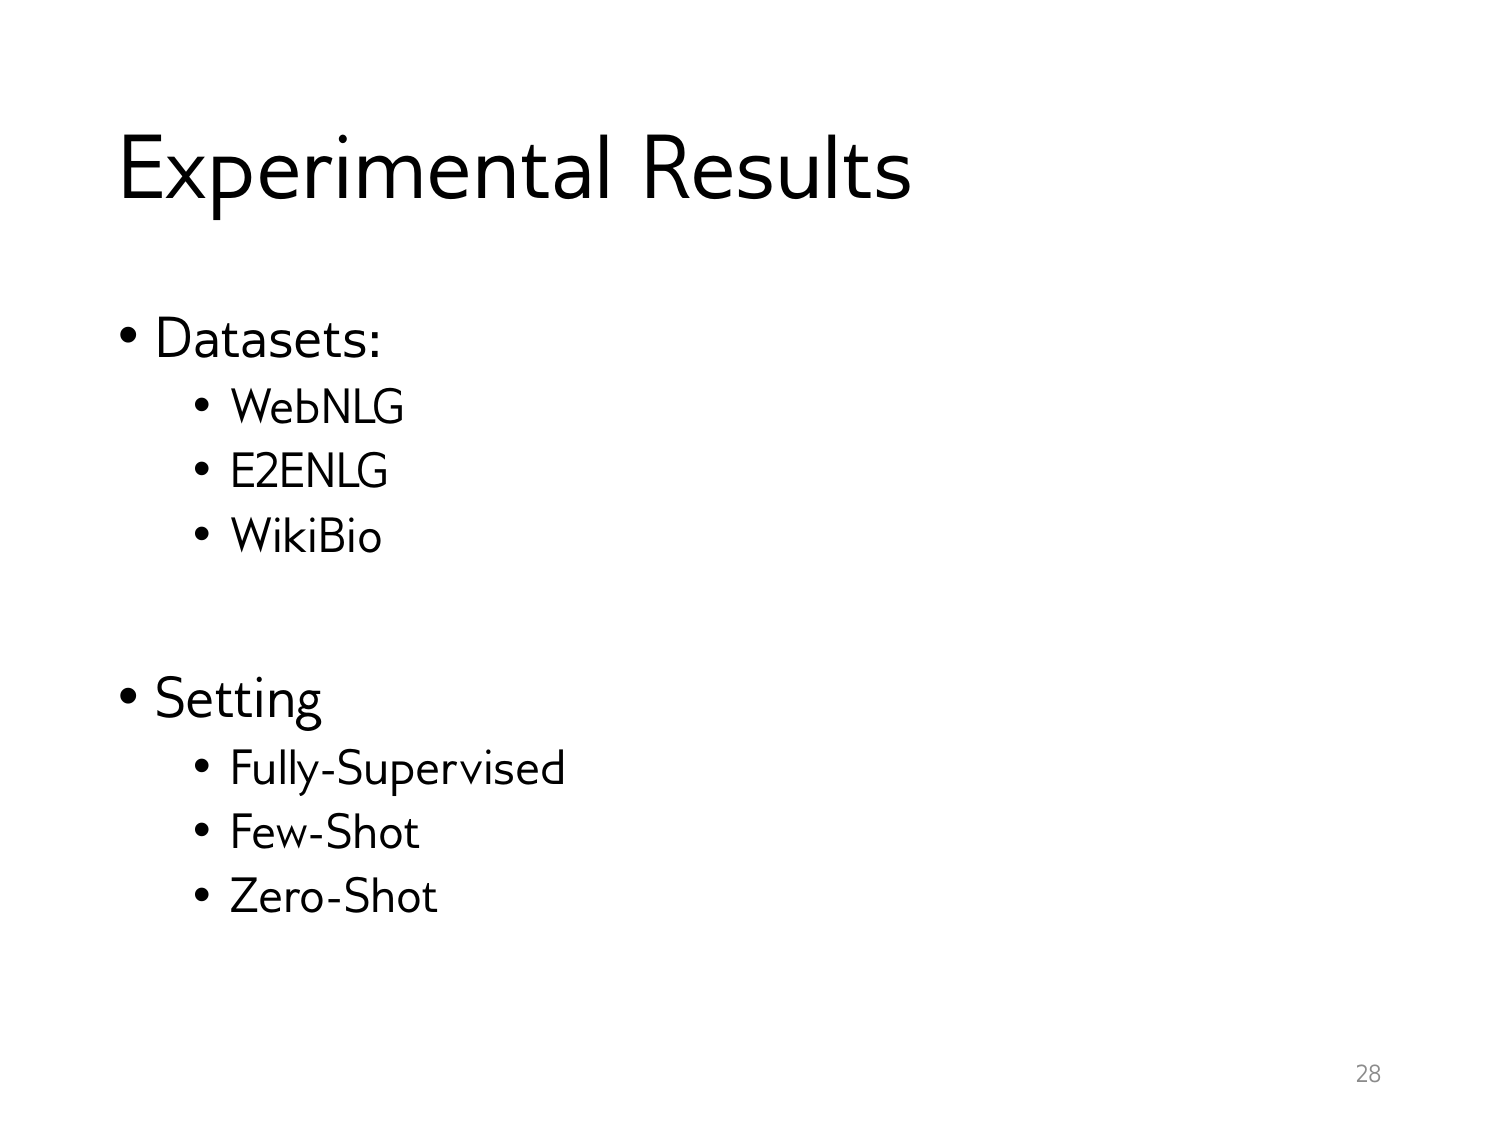

# Experimental Results
Datasets:
WebNLG
E2ENLG
WikiBio

Setting
Fully-Supervised
Few-Shot
Zero-Shot
28